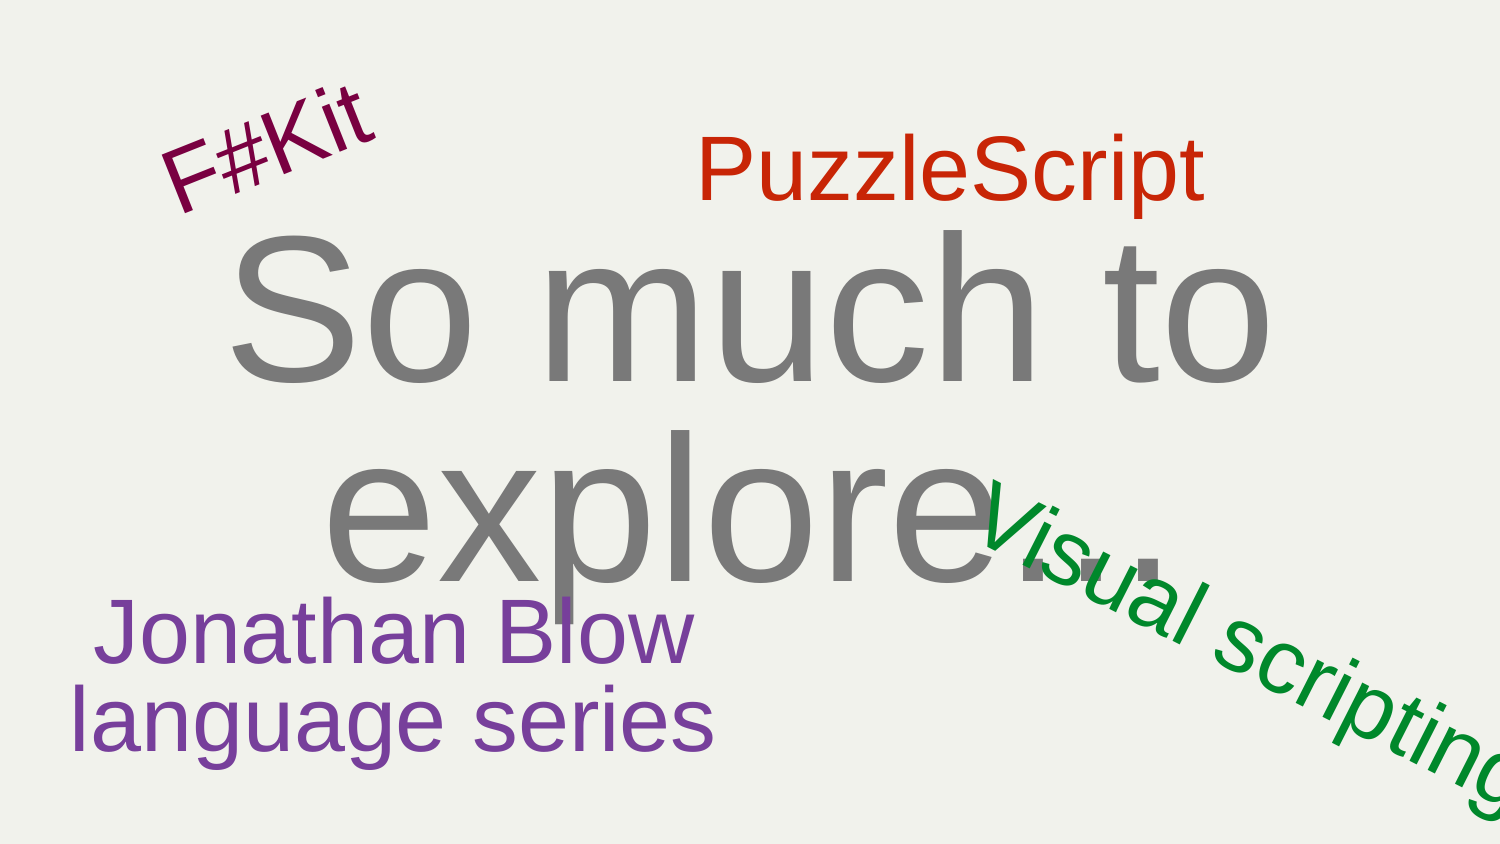

F#Kit
PuzzleScript
So much to explore...
Jonathan Blow
language series
Visual scripting